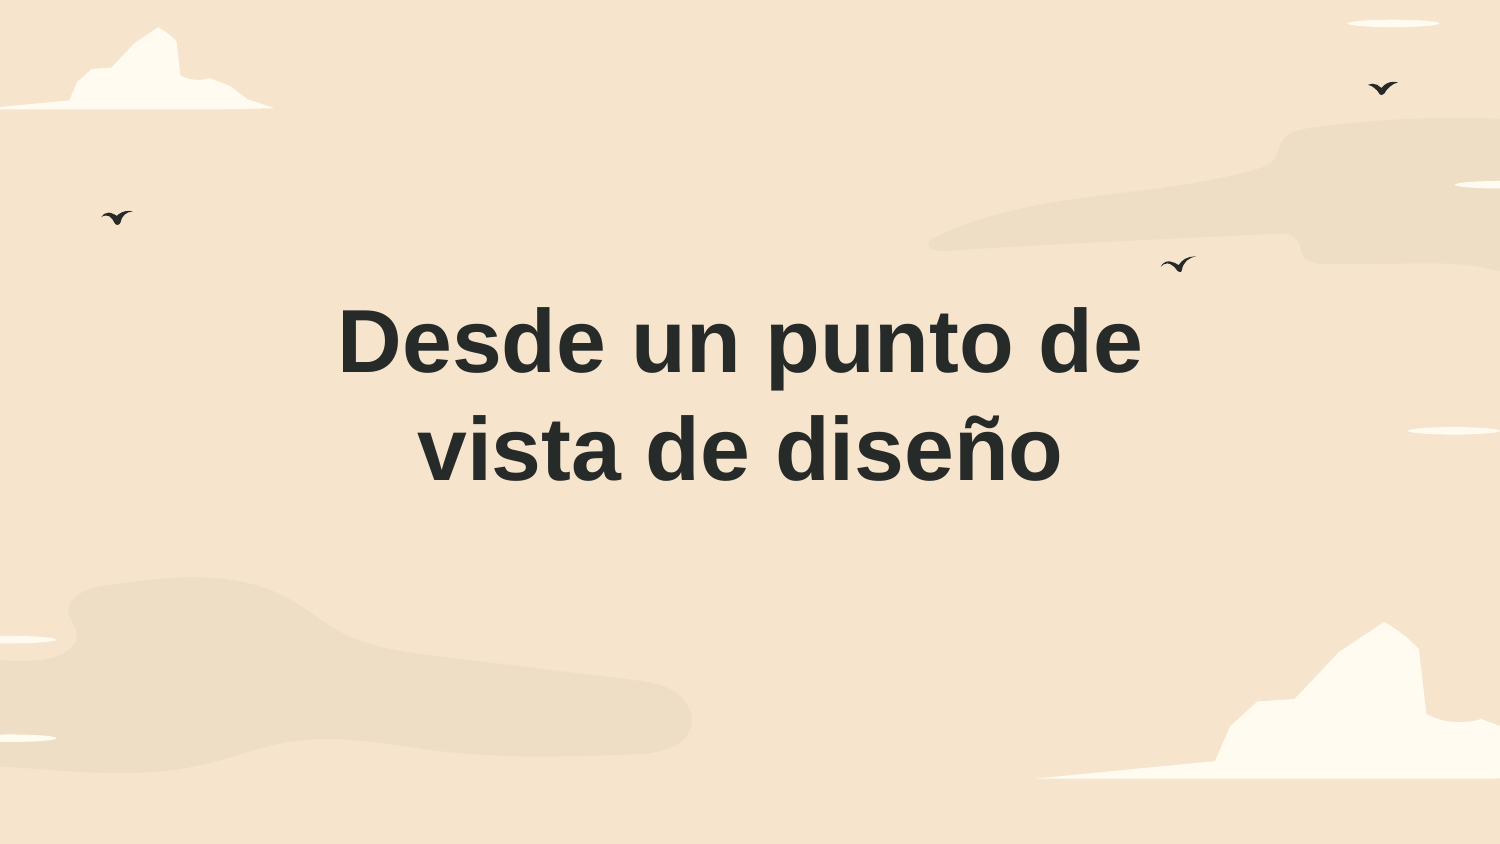

# Desde un punto de vista de diseño